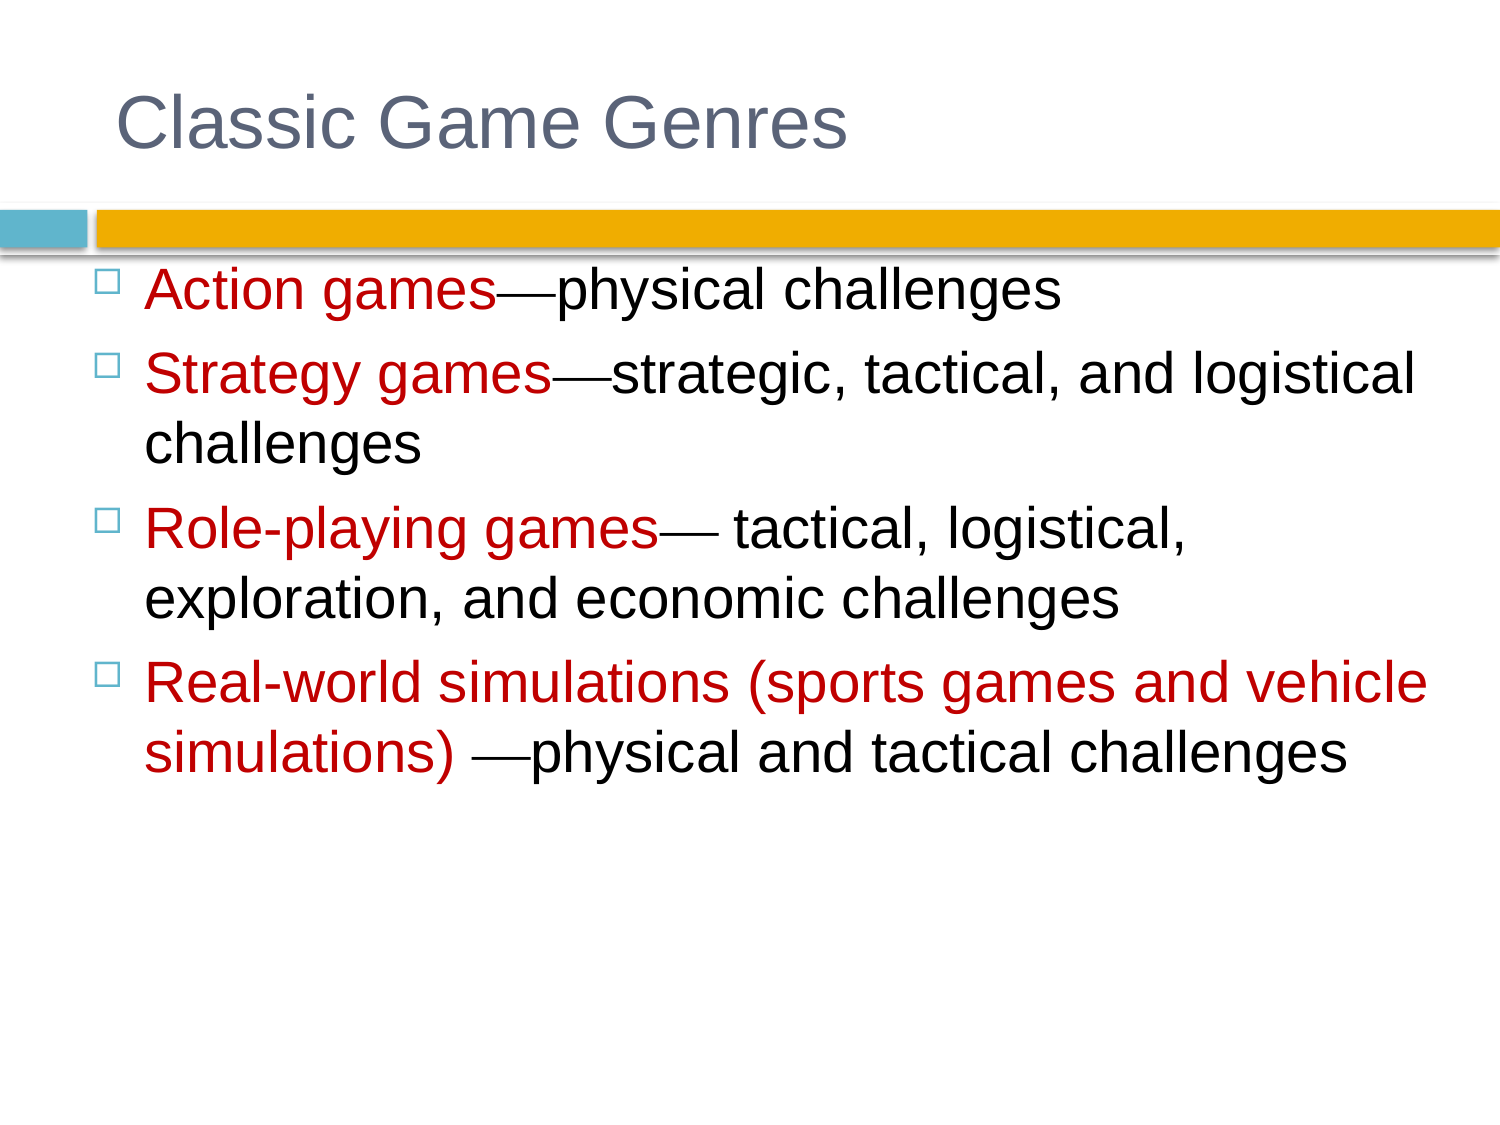

# Classic Game Genres
Action games—physical challenges
Strategy games—strategic, tactical, and logistical challenges
Role-playing games— tactical, logistical, exploration, and economic challenges
Real-world simulations (sports games and vehicle simulations) —physical and tactical challenges